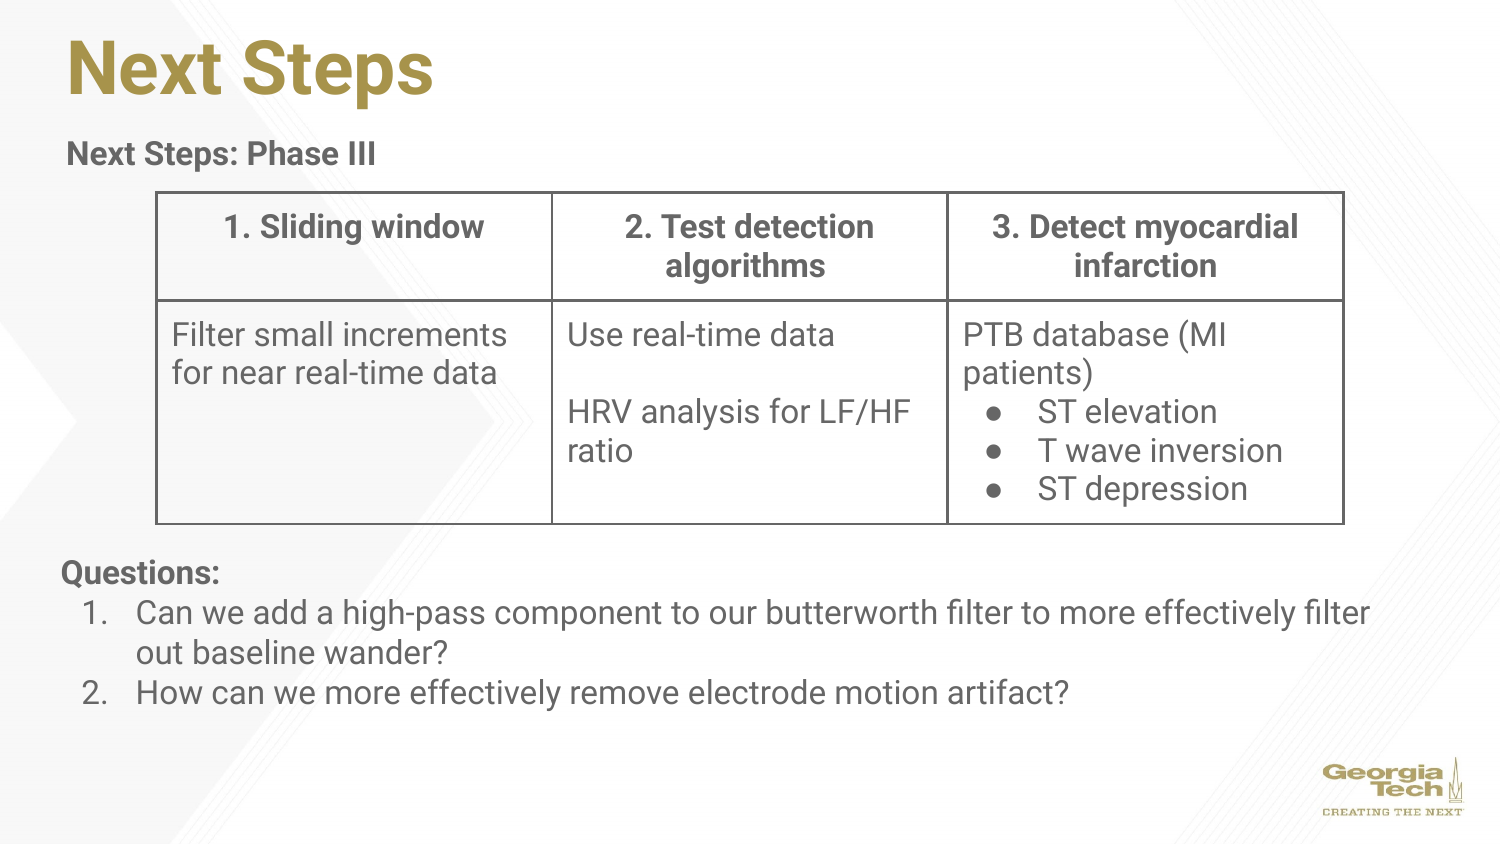

# Next Steps
Next Steps: Phase III
| 1. Sliding window | 2. Test detection algorithms | 3. Detect myocardial infarction |
| --- | --- | --- |
| Filter small increments for near real-time data | Use real-time data HRV analysis for LF/HF ratio | PTB database (MI patients) ST elevation T wave inversion ST depression |
Questions:
Can we add a high-pass component to our butterworth filter to more effectively filter out baseline wander?
How can we more effectively remove electrode motion artifact?